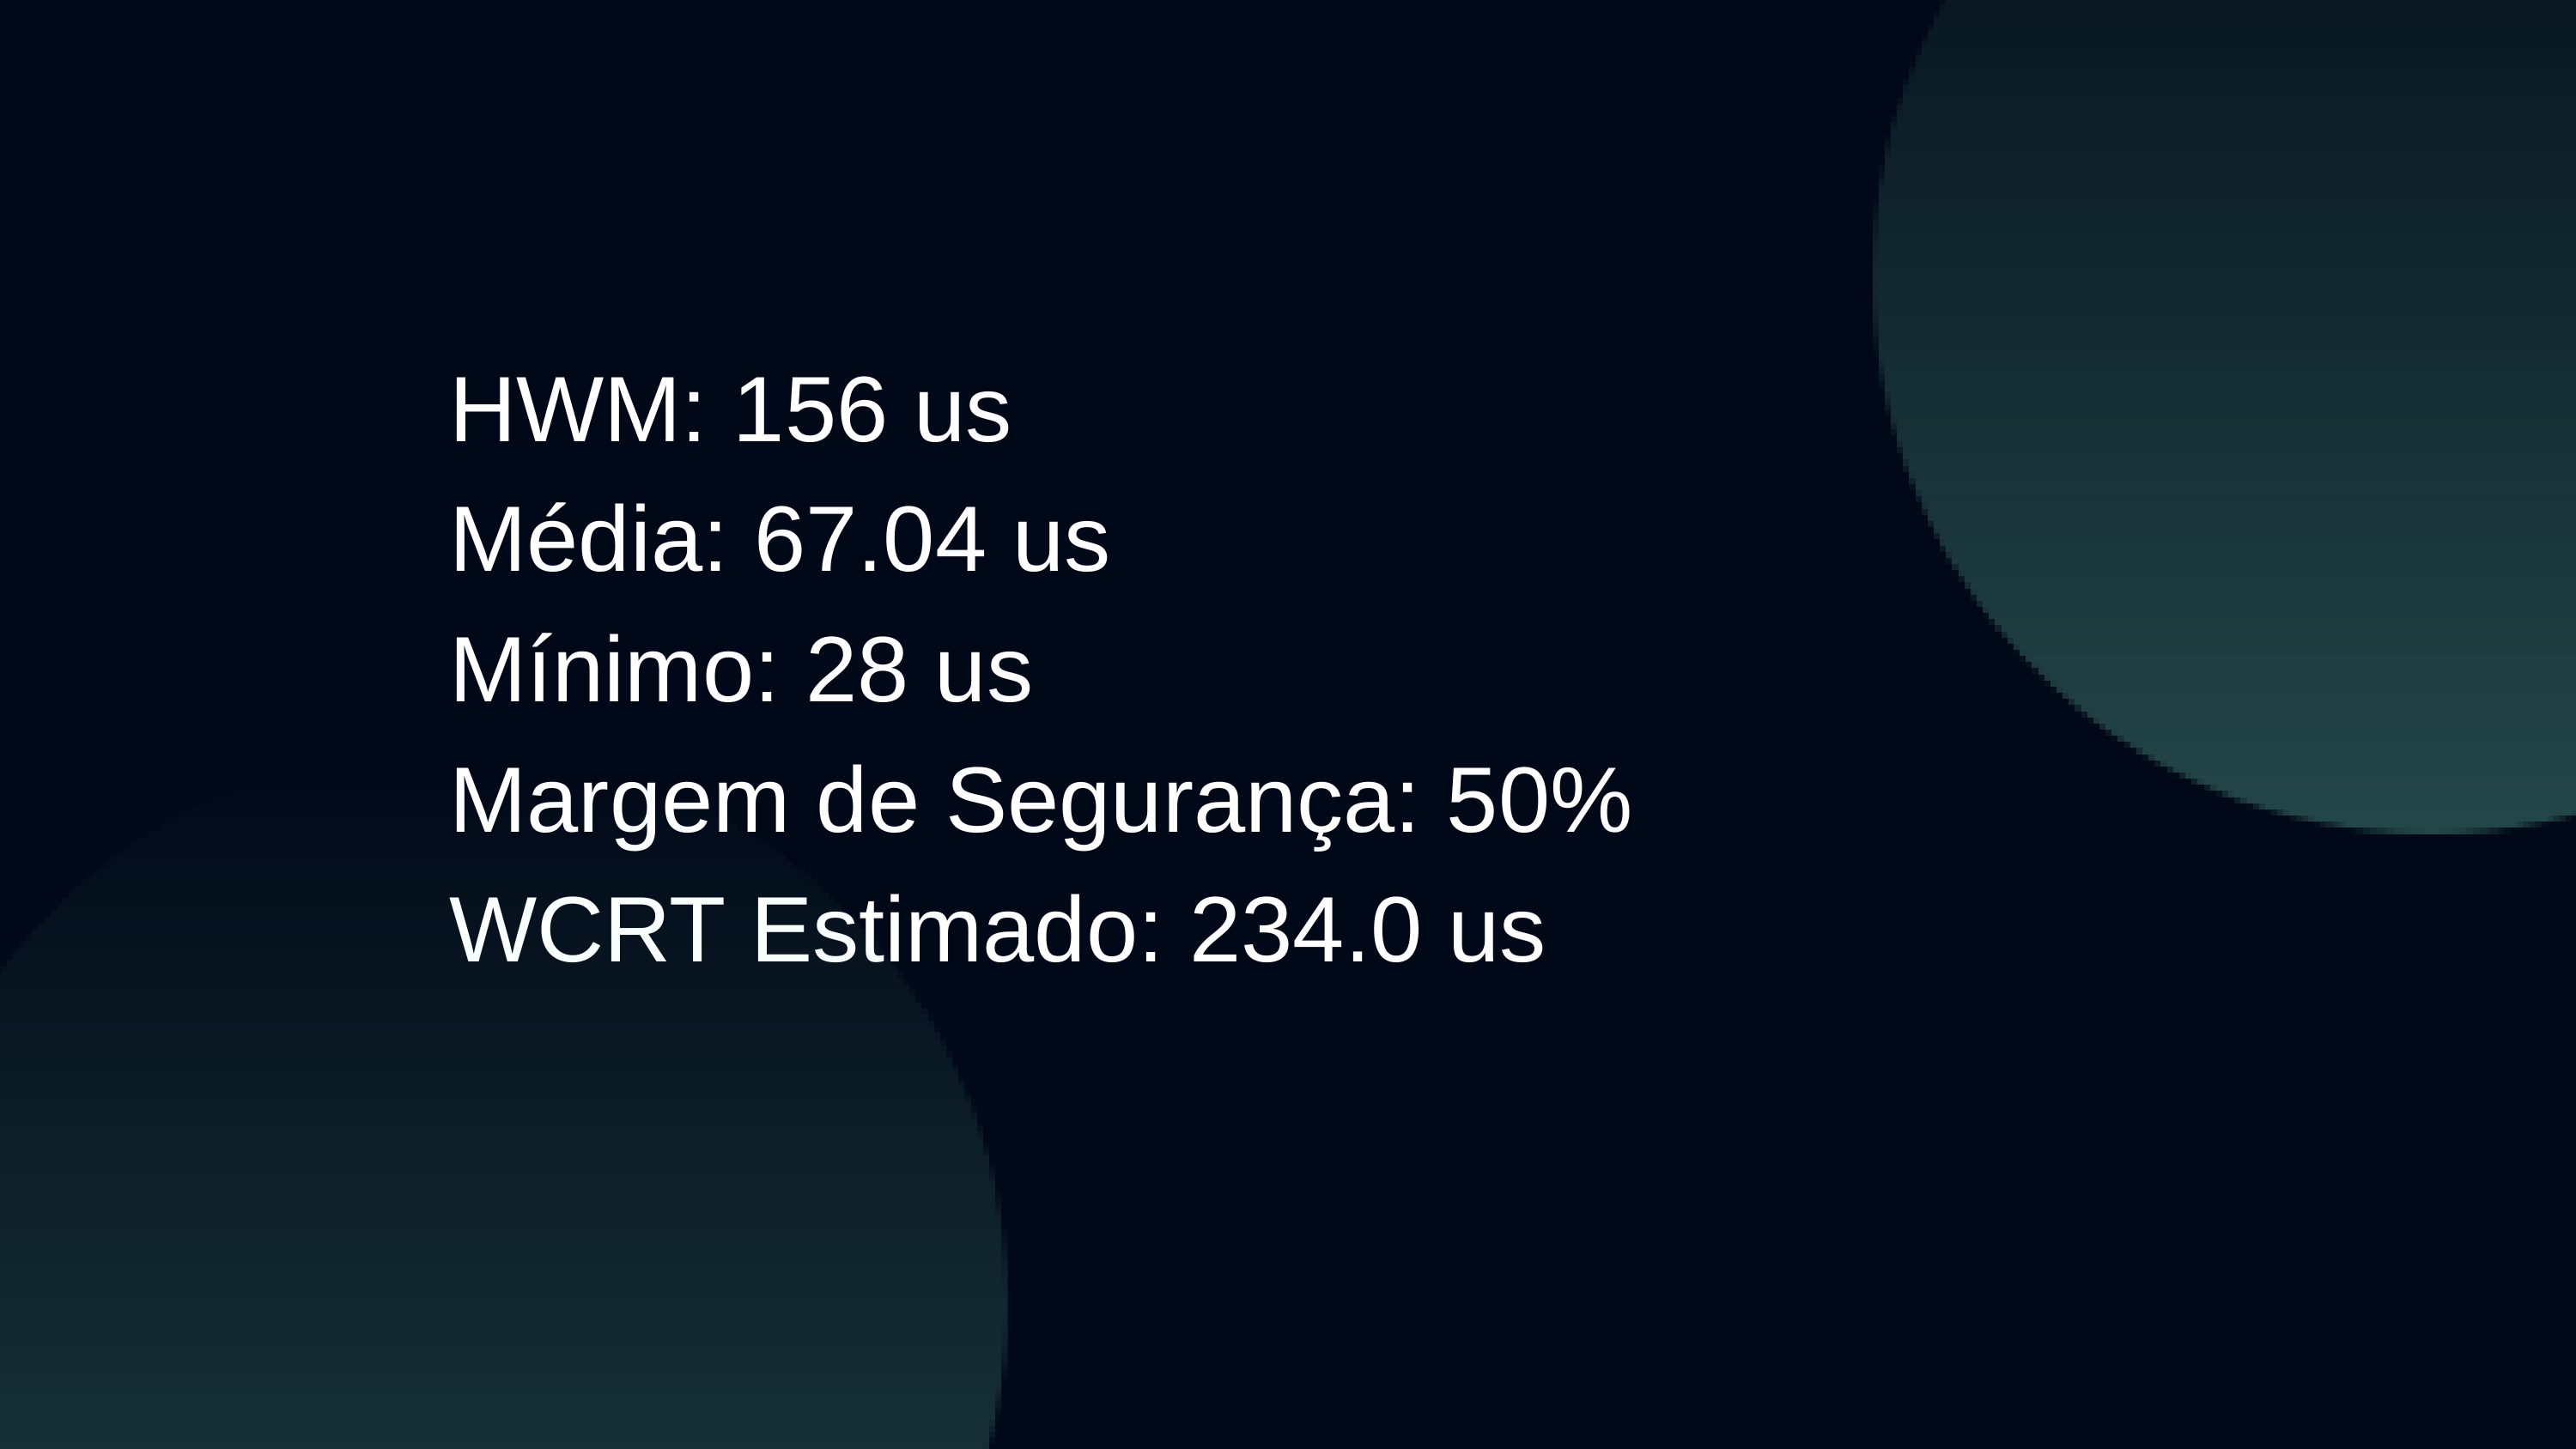

HWM: 156 us
Média: 67.04 us
Mínimo: 28 us
Margem de Segurança: 50%
WCRT Estimado: 234.0 us